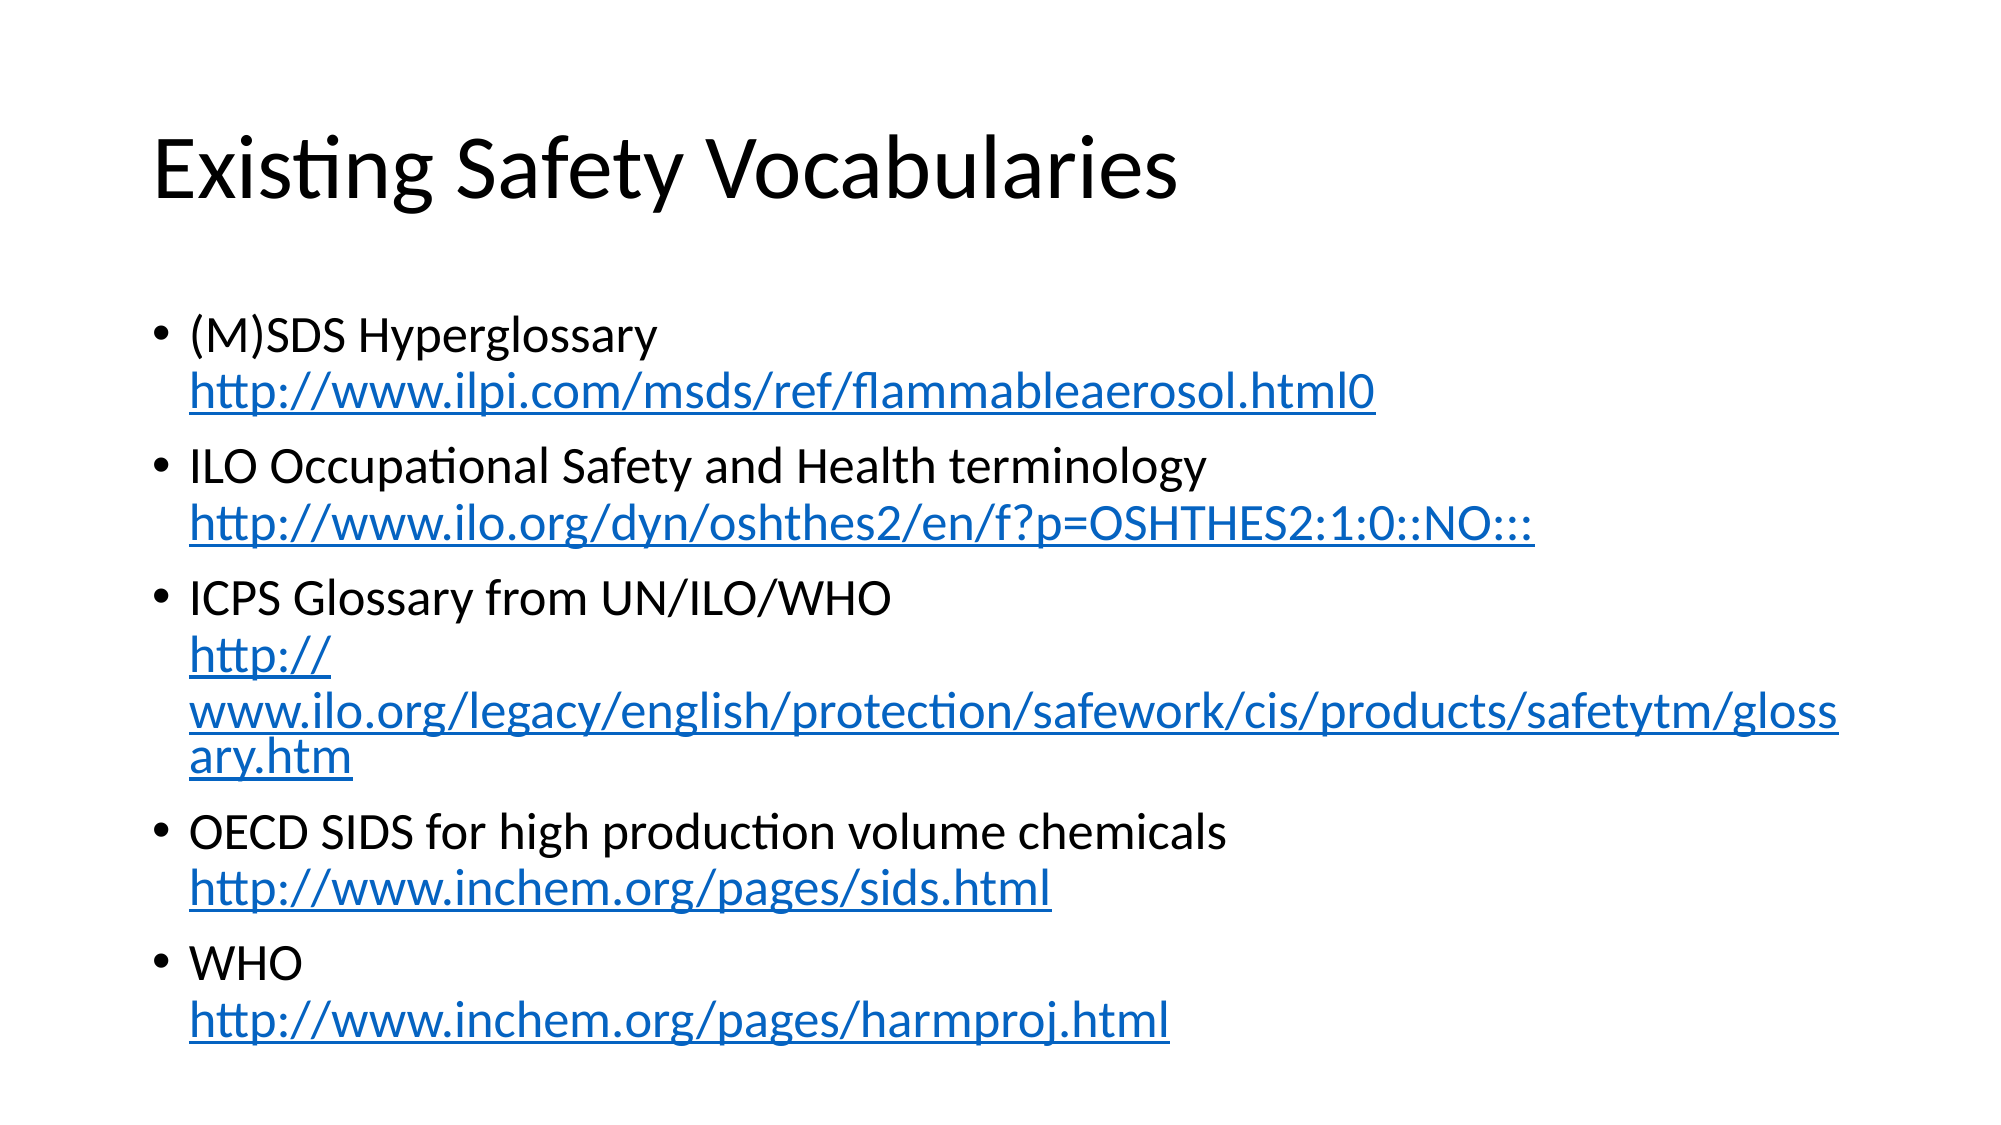

# Existing Safety Vocabularies
(M)SDS Hyperglossary
http://www.ilpi.com/msds/ref/flammableaerosol.html0
ILO Occupational Safety and Health terminology
http://www.ilo.org/dyn/oshthes2/en/f?p=OSHTHES2:1:0::NO:::
ICPS Glossary from UN/ILO/WHO
http://www.ilo.org/legacy/english/protection/safework/cis/products/safetytm/glossary.htm
OECD SIDS for high production volume chemicals
http://www.inchem.org/pages/sids.html
WHO
http://www.inchem.org/pages/harmproj.html